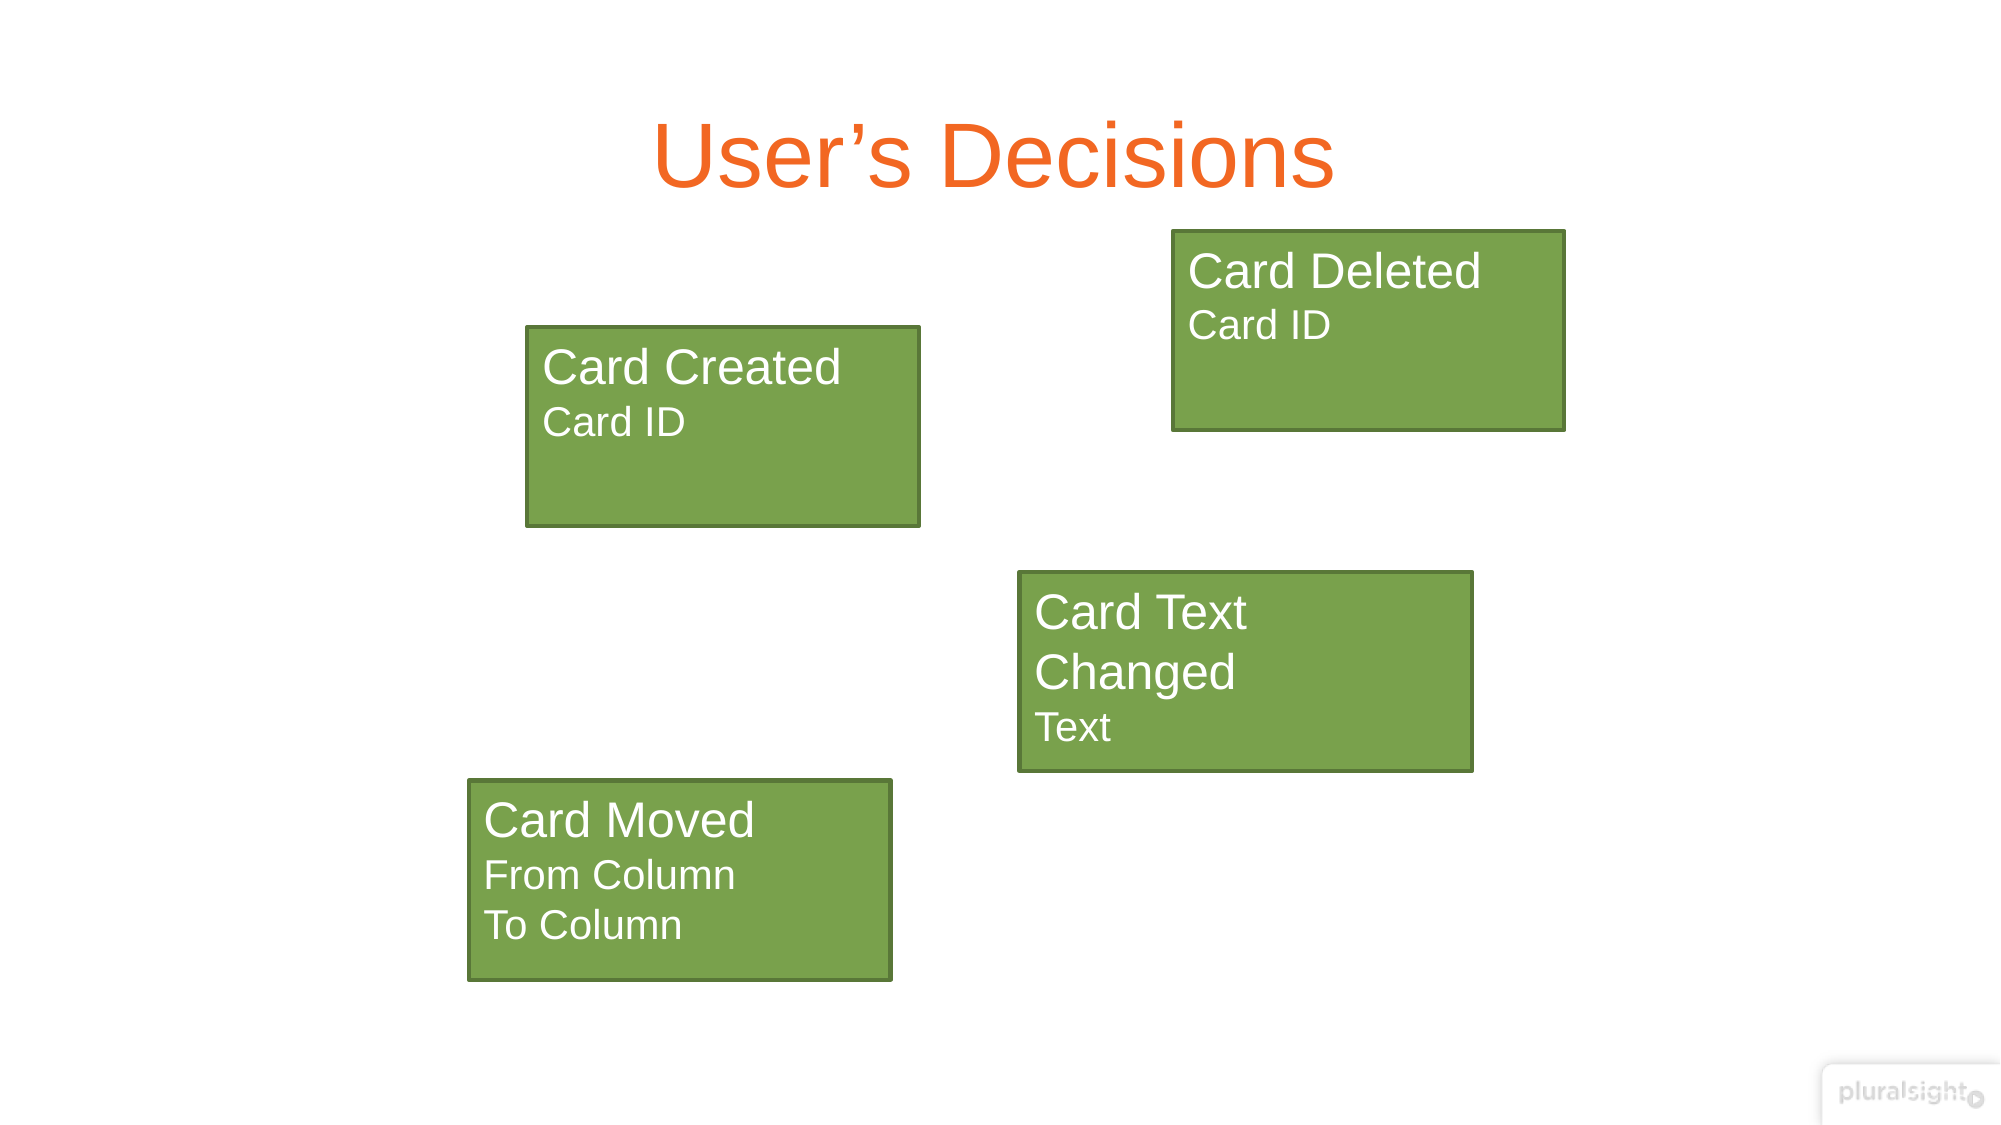

# User’s Decisions
Card Deleted
Card ID
Card Created
Card ID
Card Text Changed
Text
Card Moved
From Column
To Column